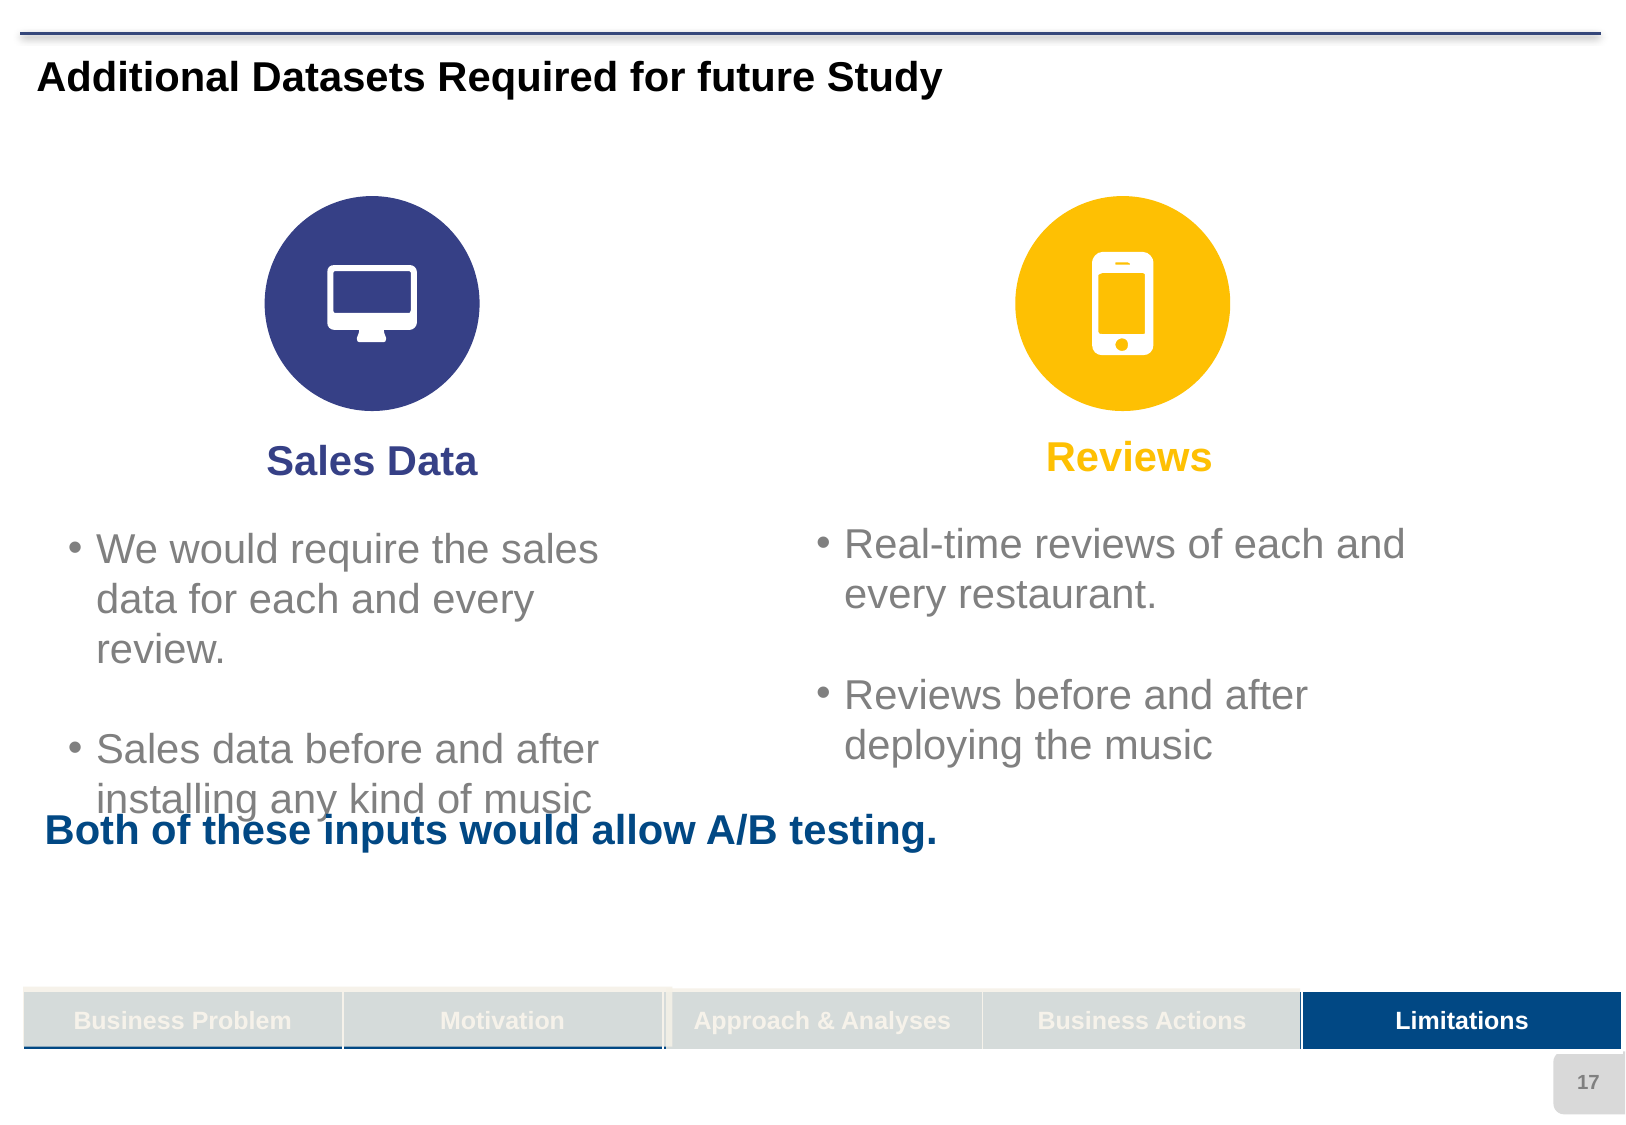

Additional Datasets Required for future Study

Reviews

Real-time reviews of each and every restaurant.

Reviews before and after deploying the music
Sales Data

We would require the sales data for each and every review.

Sales data before and after installing any kind of music
Both of these inputs would allow A/B testing.

| Business Problem | Motivation | Approach & Analyses | Business Actions | Limitations |
| --- | --- | --- | --- | --- |
17